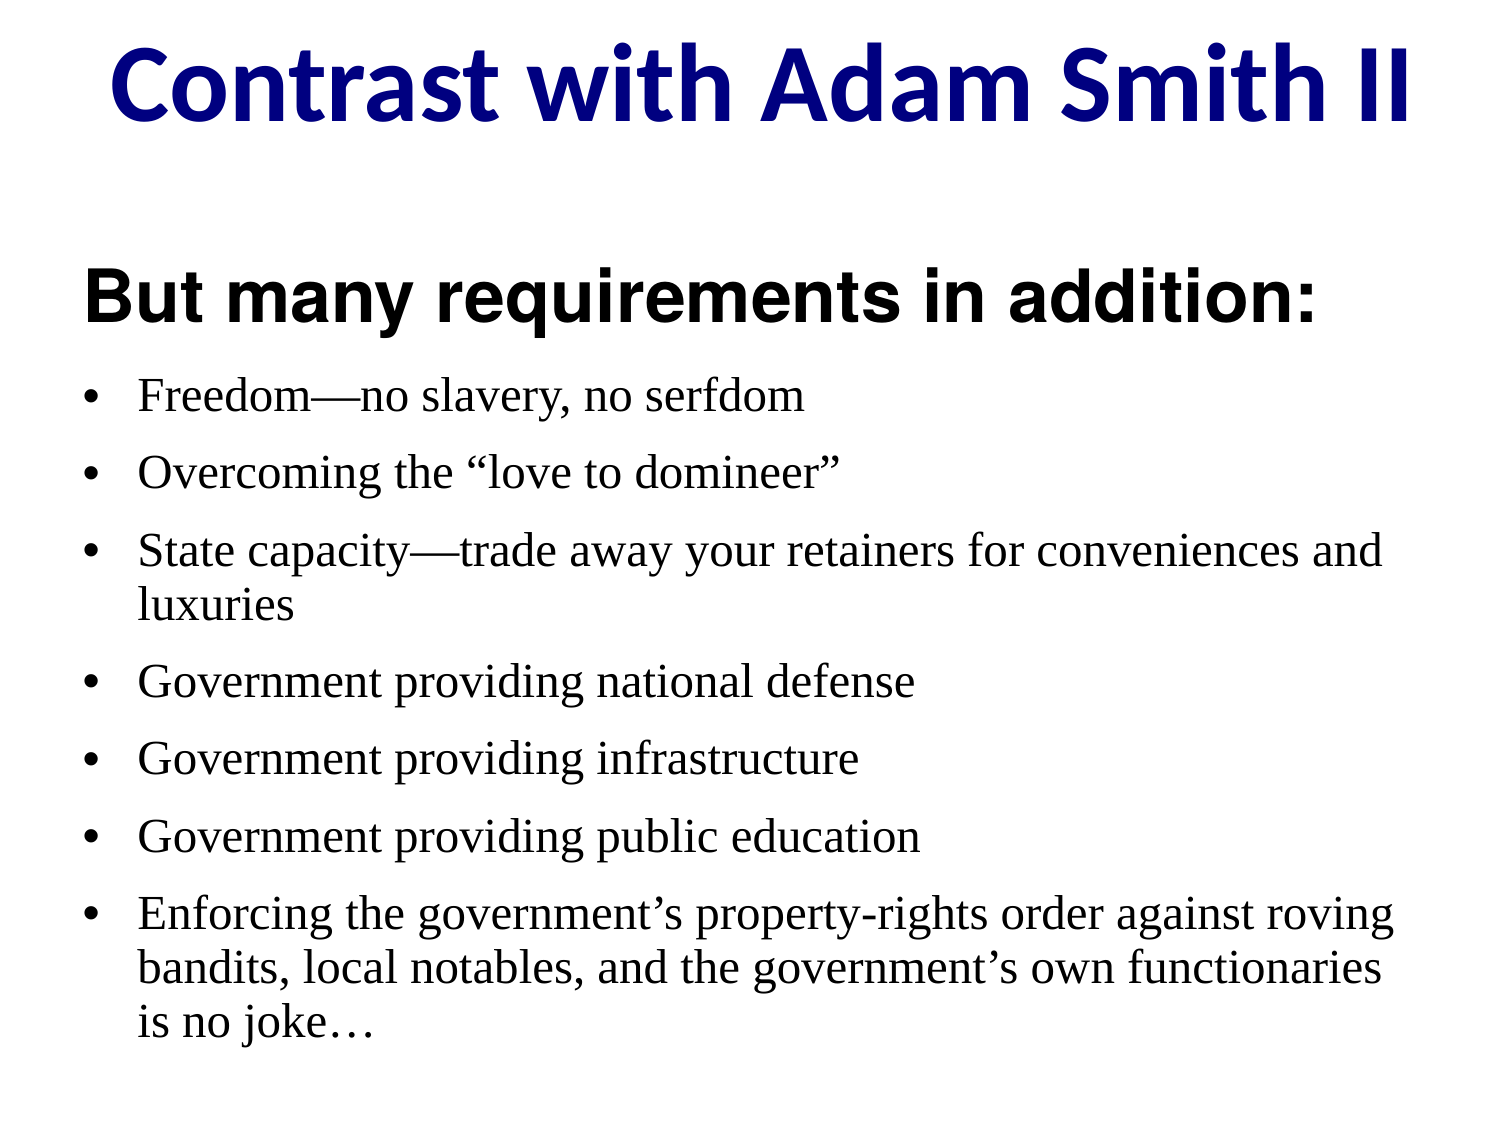

Contrast with Adam Smith II
But many requirements in addition:
Freedom—no slavery, no serfdom
Overcoming the “love to domineer”
State capacity—trade away your retainers for conveniences and luxuries
Government providing national defense
Government providing infrastructure
Government providing public education
Enforcing the government’s property-rights order against roving bandits, local notables, and the government’s own functionaries is no joke…